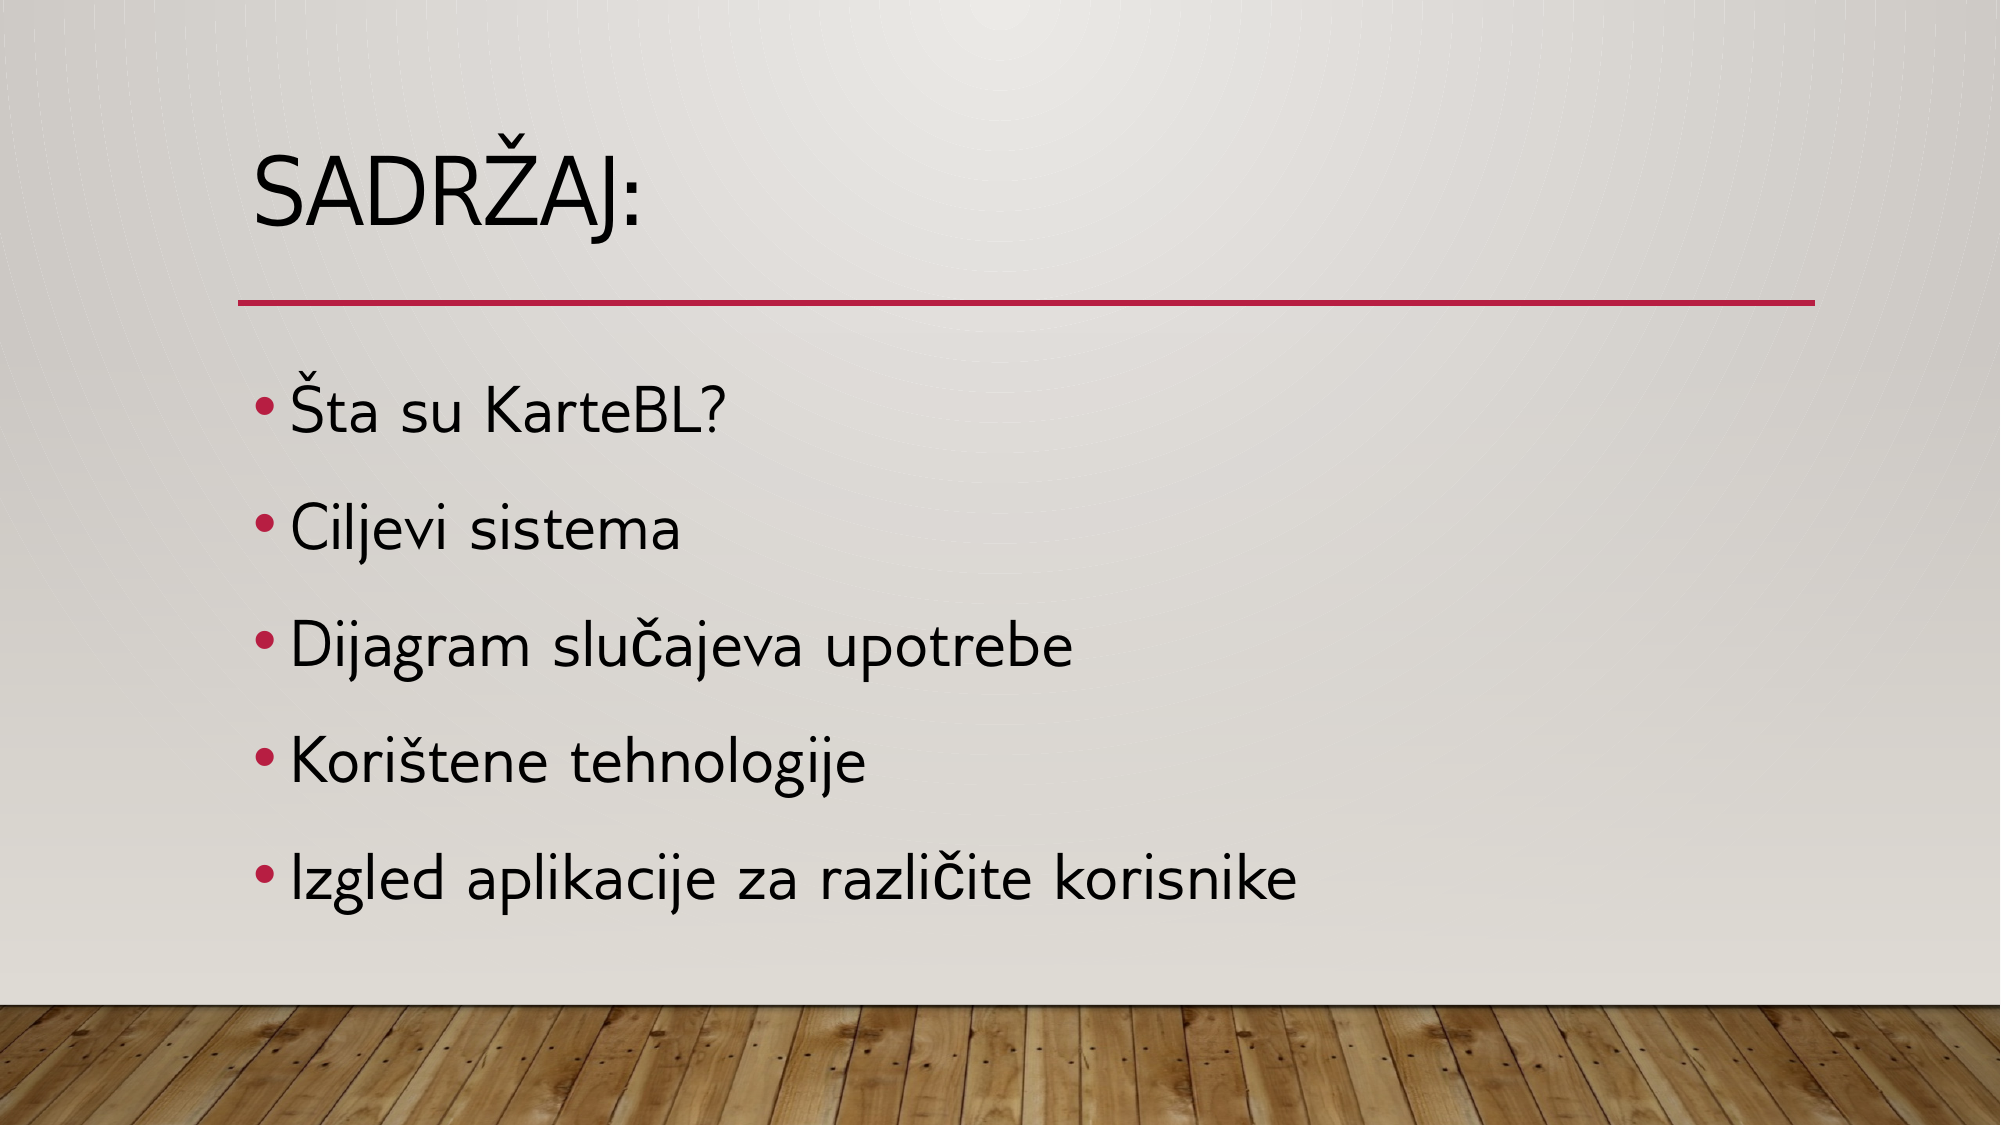

# Sadržaj:
Šta su KarteBL?
Ciljevi sistema
Dijagram slučajeva upotrebe
Korištene tehnologije
Izgled aplikacije za različite korisnike